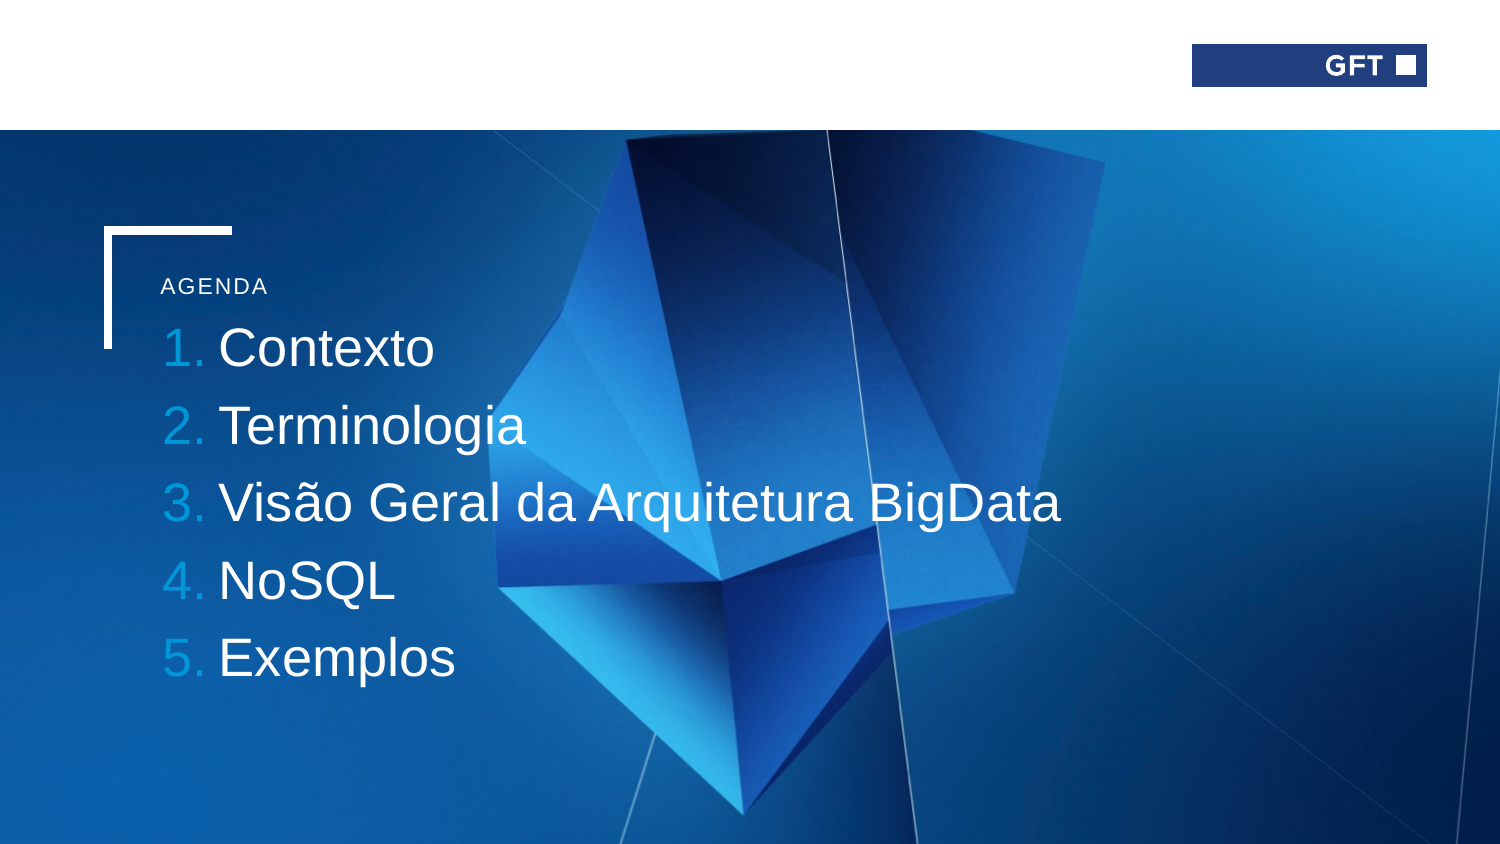

AGENDA
Contexto
Terminologia
Visão Geral da Arquitetura BigData
NoSQL
Exemplos